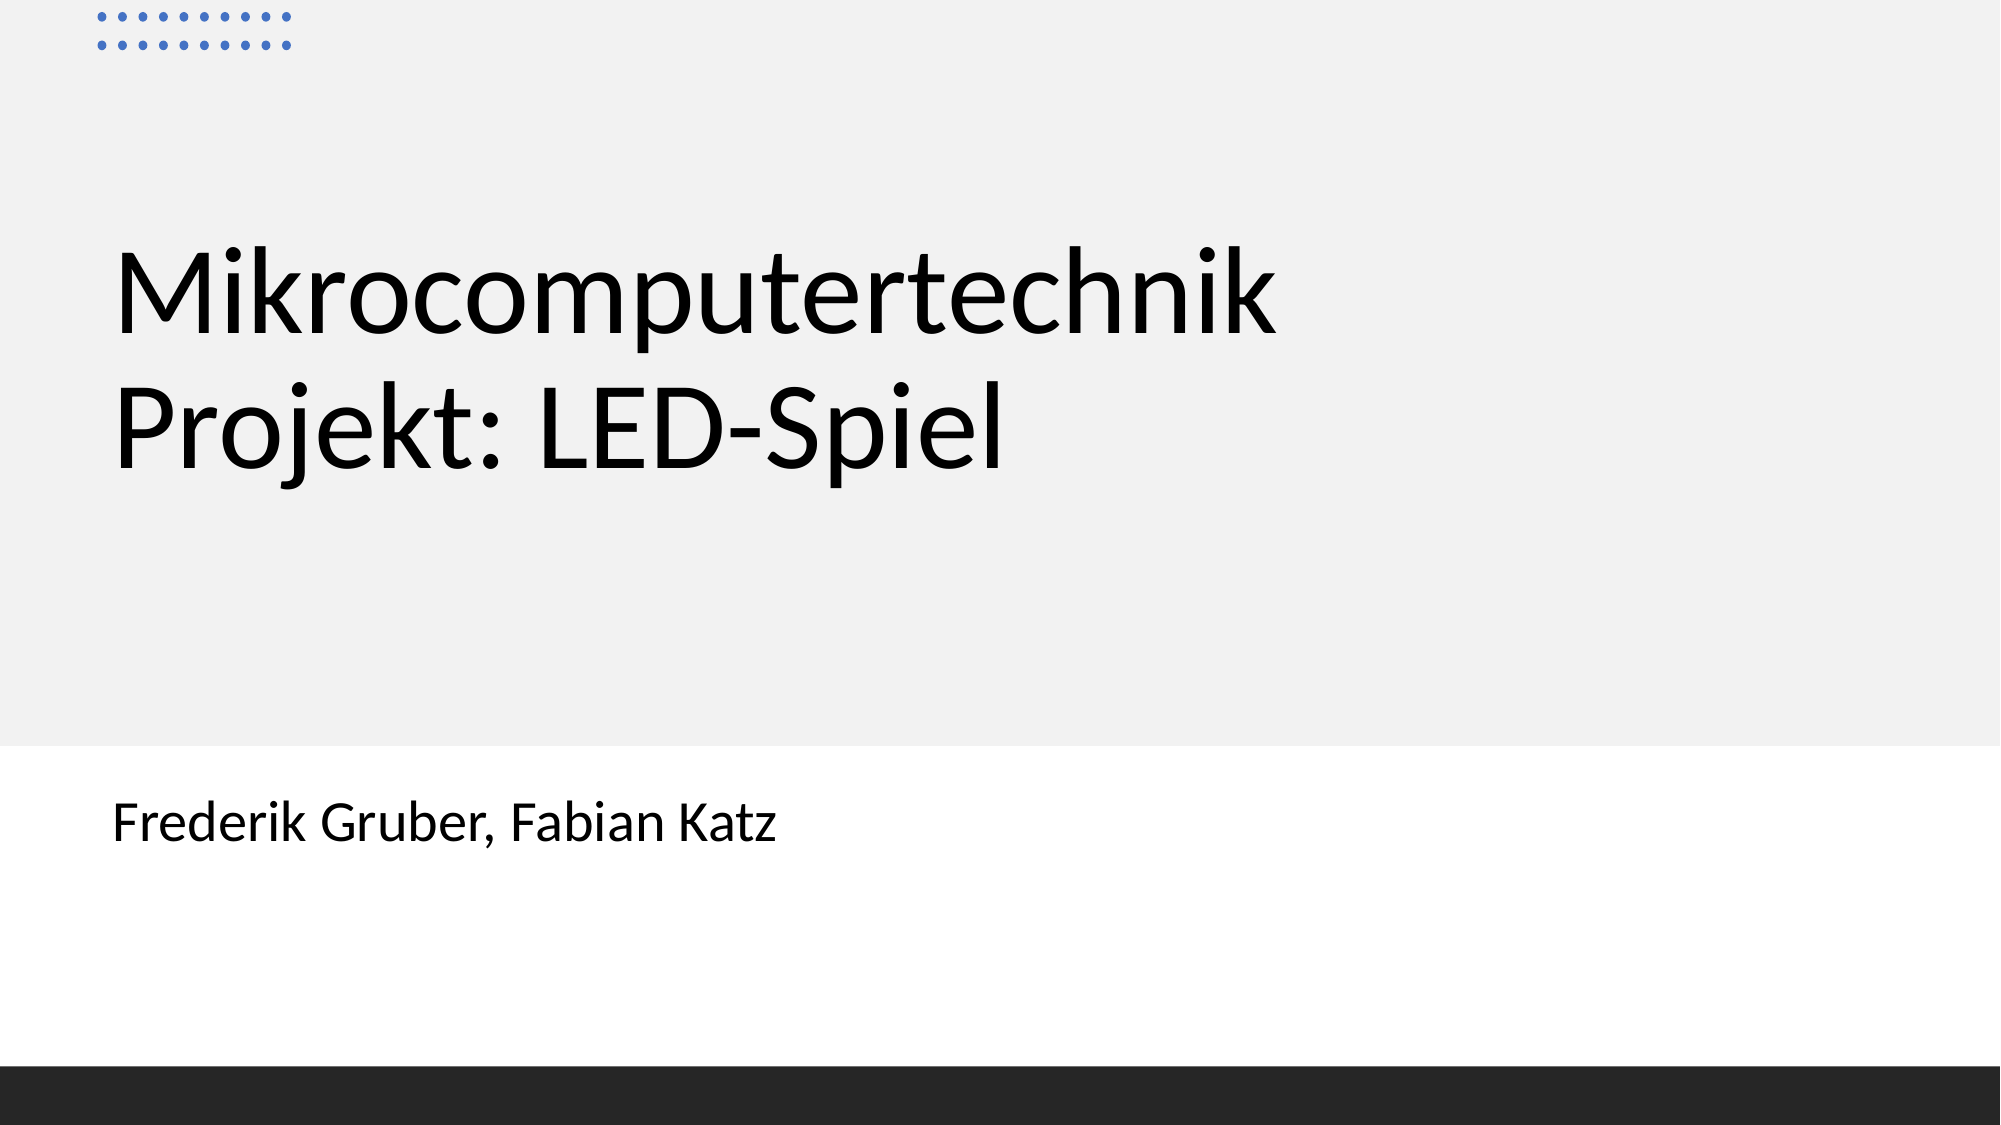

# Mikrocomputertechnik Projekt: LED-Spiel
Frederik Gruber, Fabian Katz